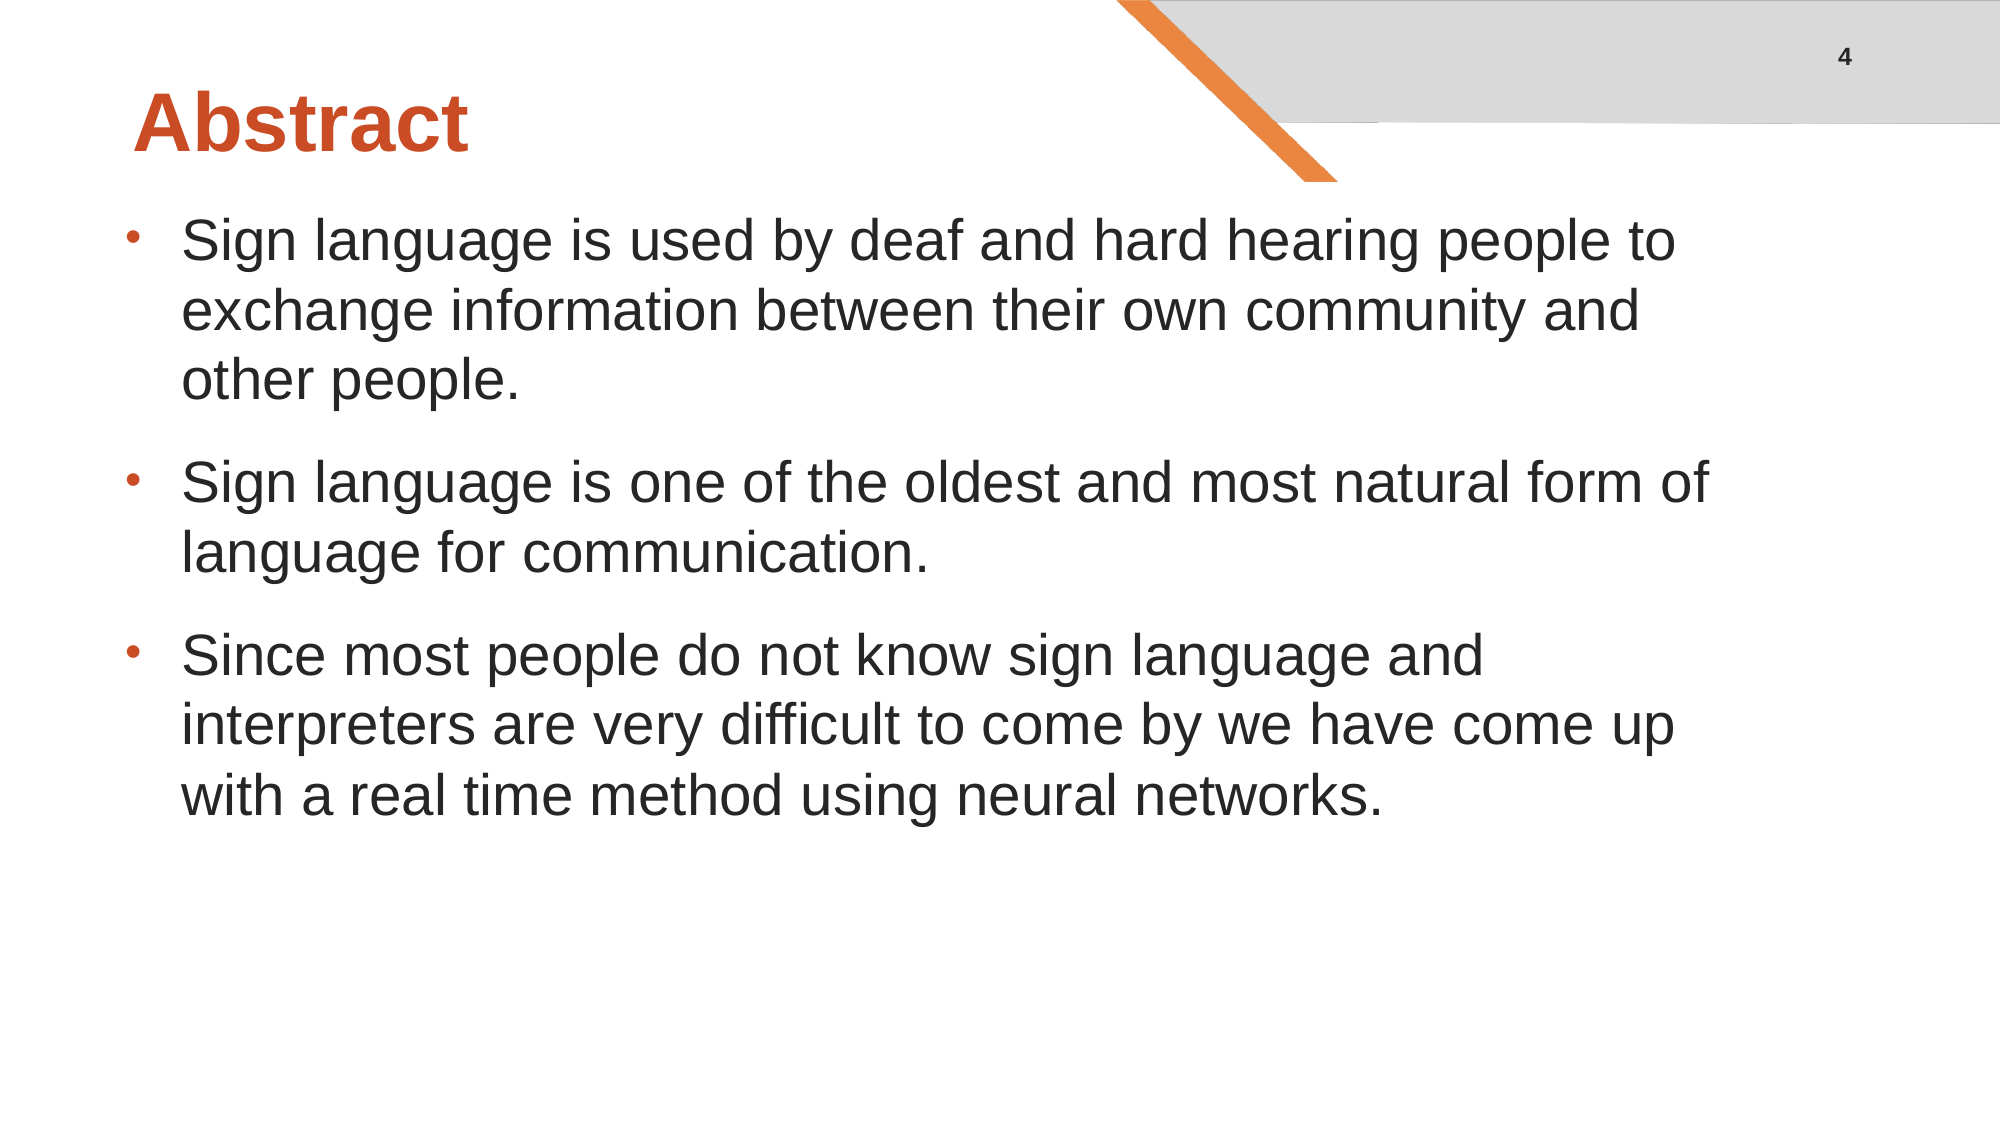

4
# Abstract
Sign language is used by deaf and hard hearing people to exchange information between their own community and other people.
Sign language is one of the oldest and most natural form of language for communication.
Since most people do not know sign language and interpreters are very difficult to come by we have come up with a real time method using neural networks.